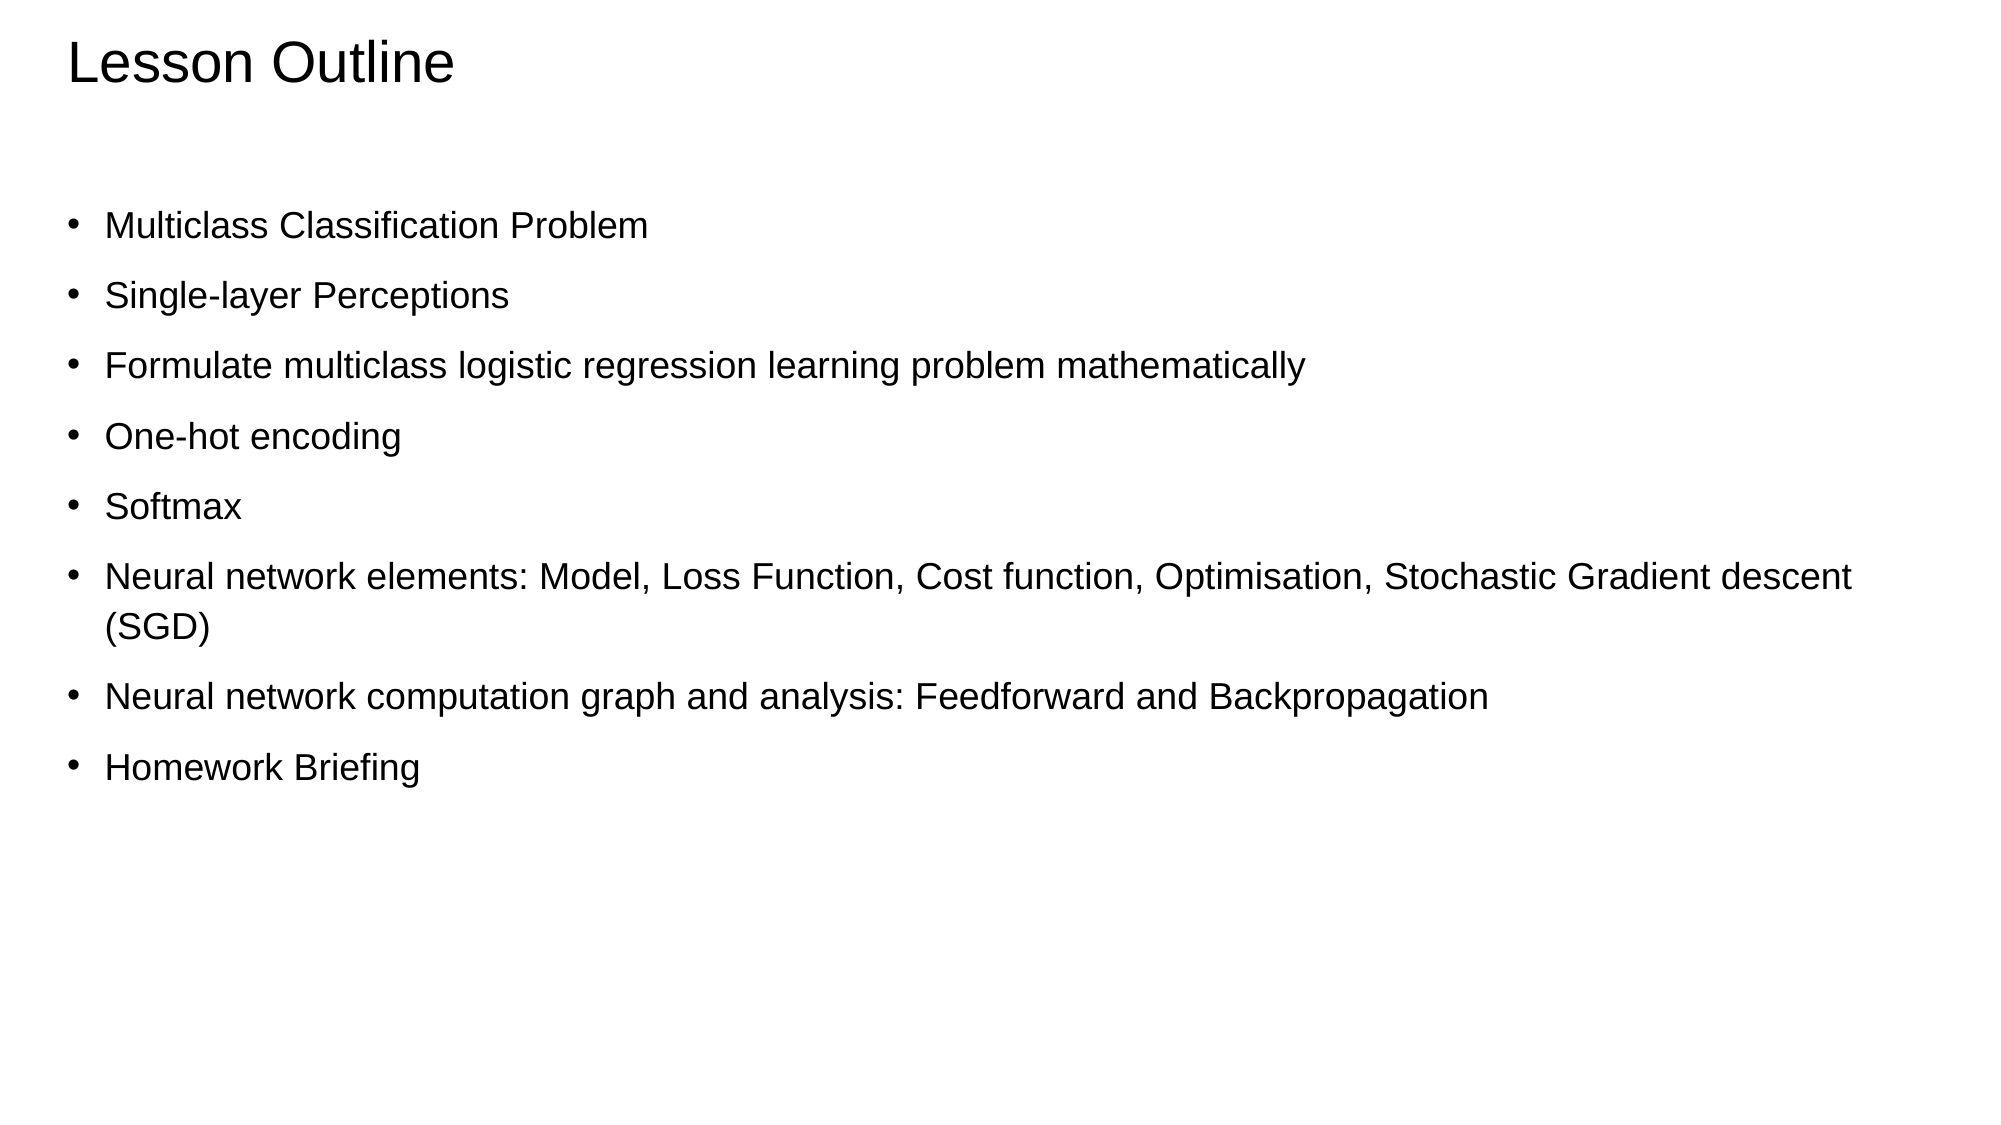

# Lesson Outline
Multiclass Classification Problem
Single-layer Perceptions
Formulate multiclass logistic regression learning problem mathematically
One-hot encoding
Softmax
Neural network elements: Model, Loss Function, Cost function, Optimisation, Stochastic Gradient descent (SGD)
Neural network computation graph and analysis: Feedforward and Backpropagation
Homework Briefing